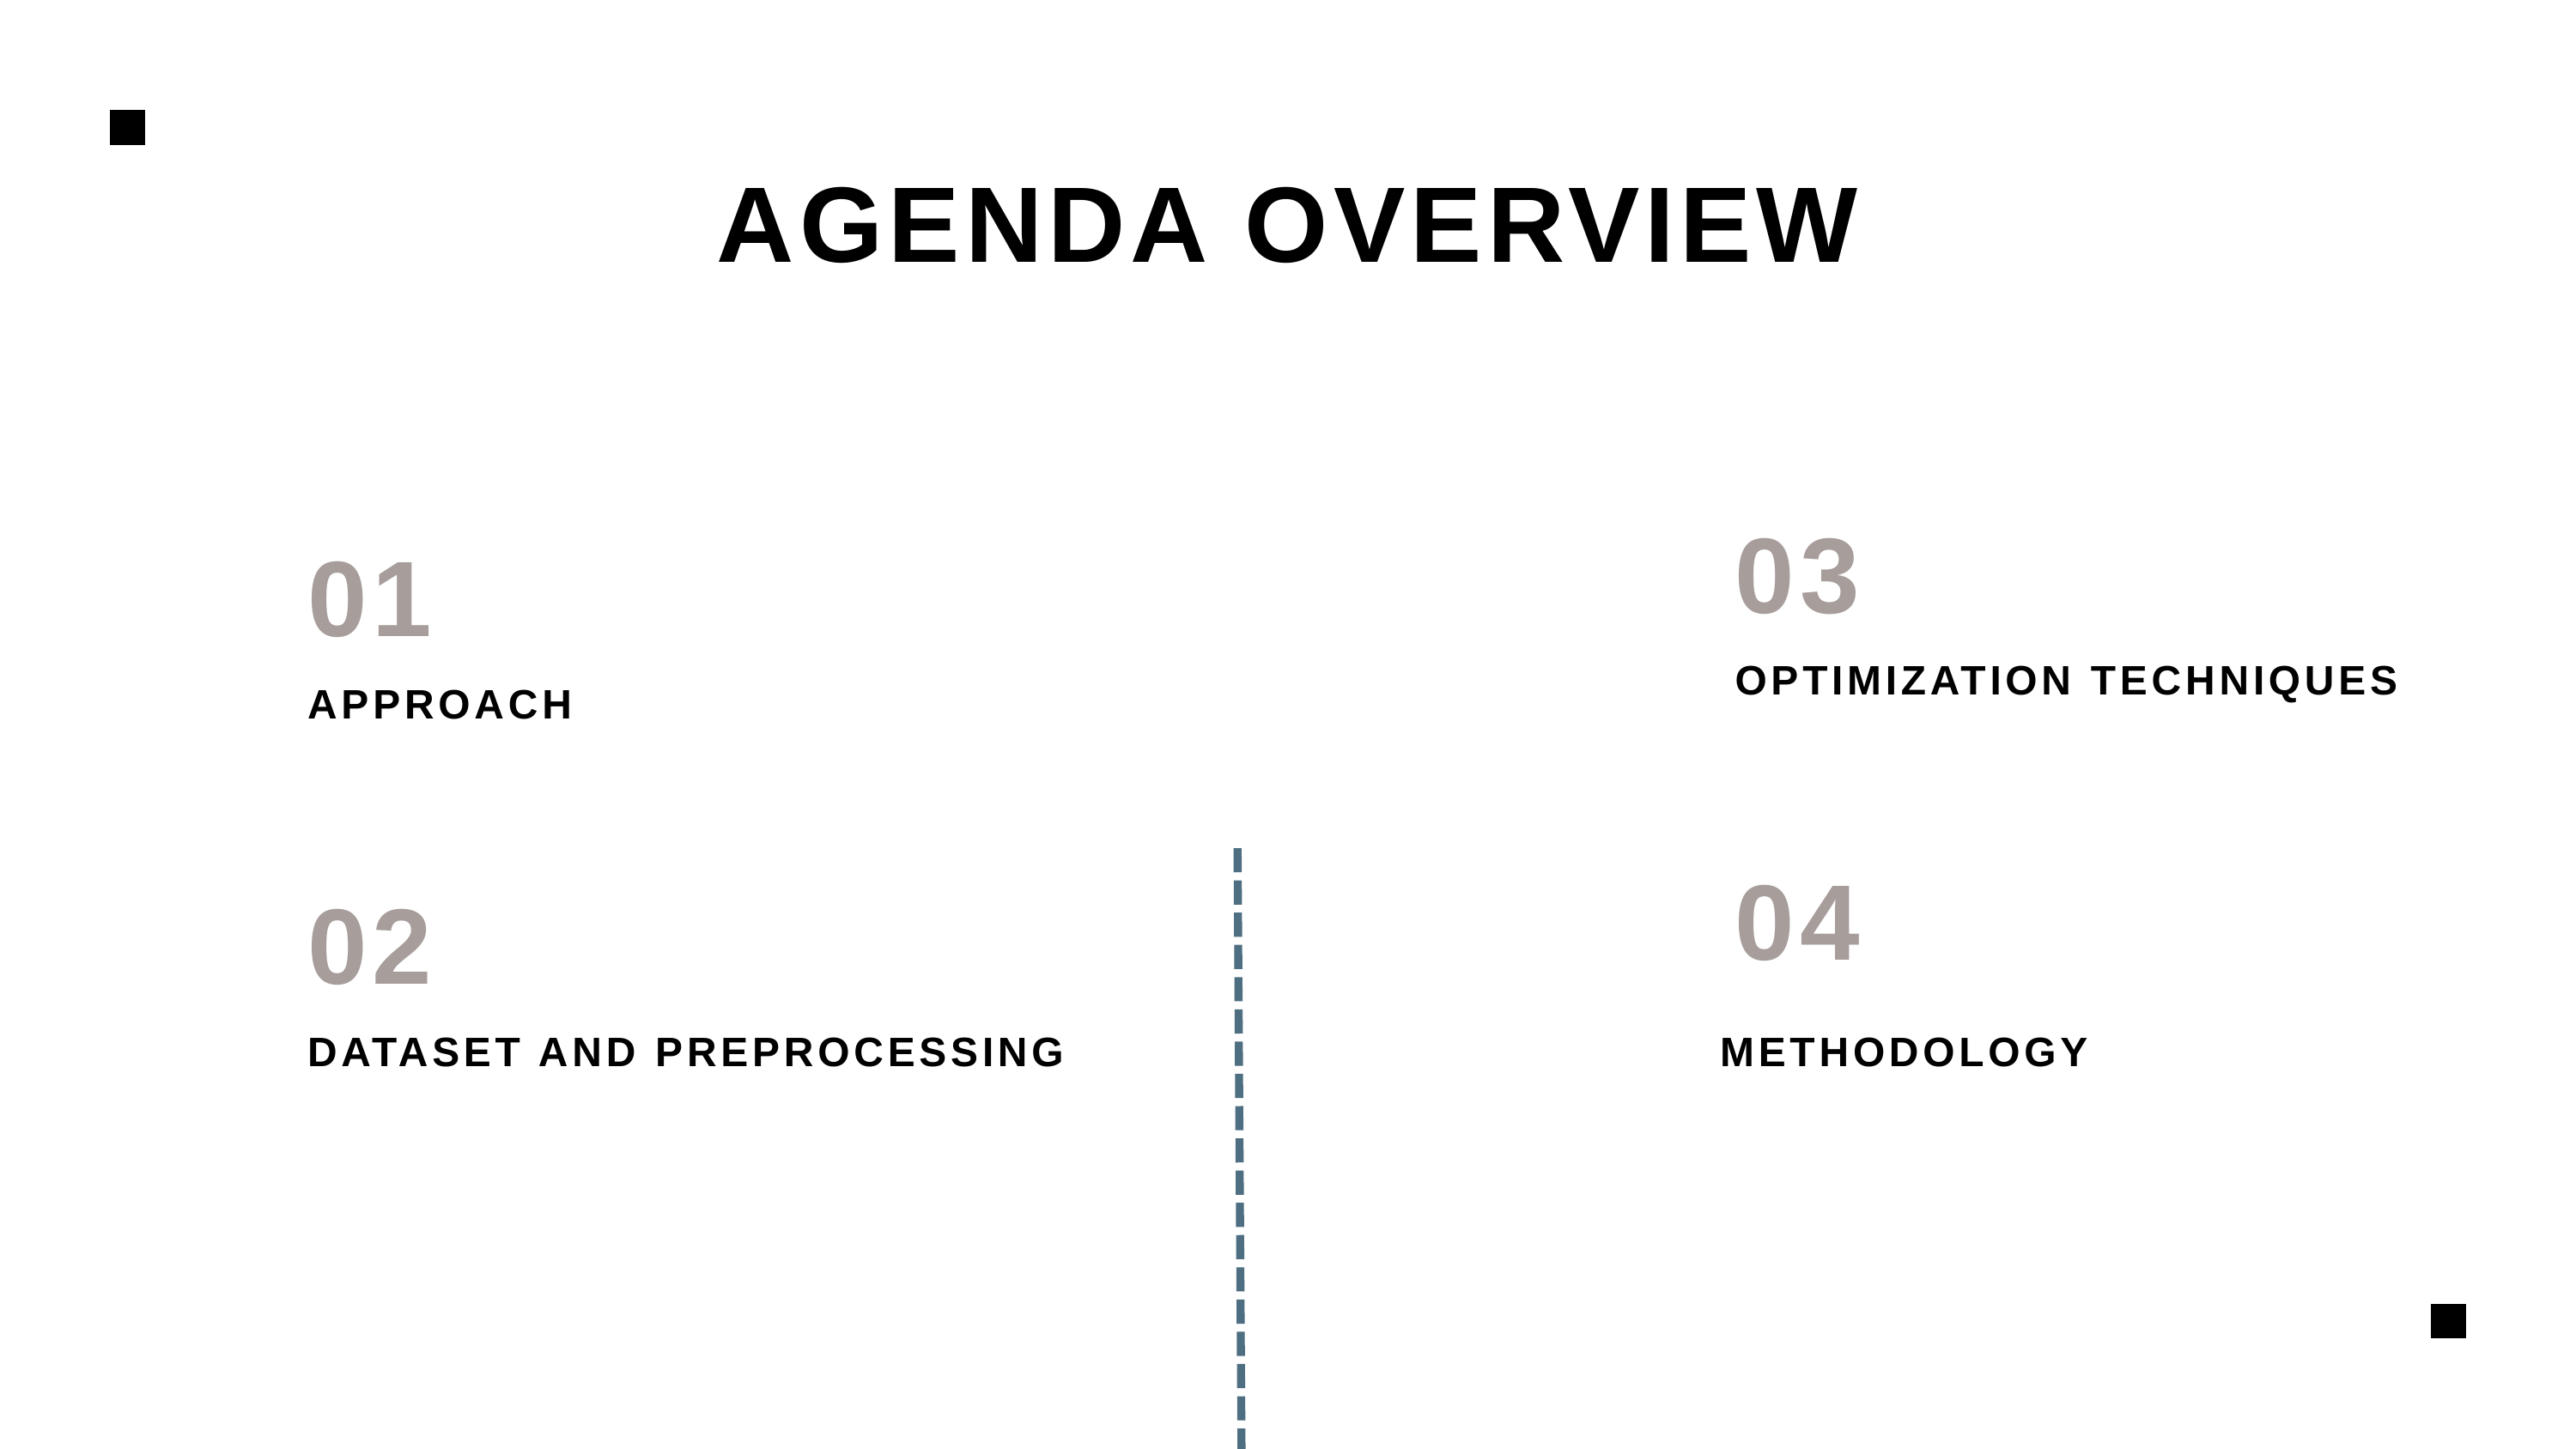

AGENDA OVERVIEW
03
01
OPTIMIZATION TECHNIQUES
APPROACH
04

02
DATASET AND PREPROCESSING
METHODOLOGY